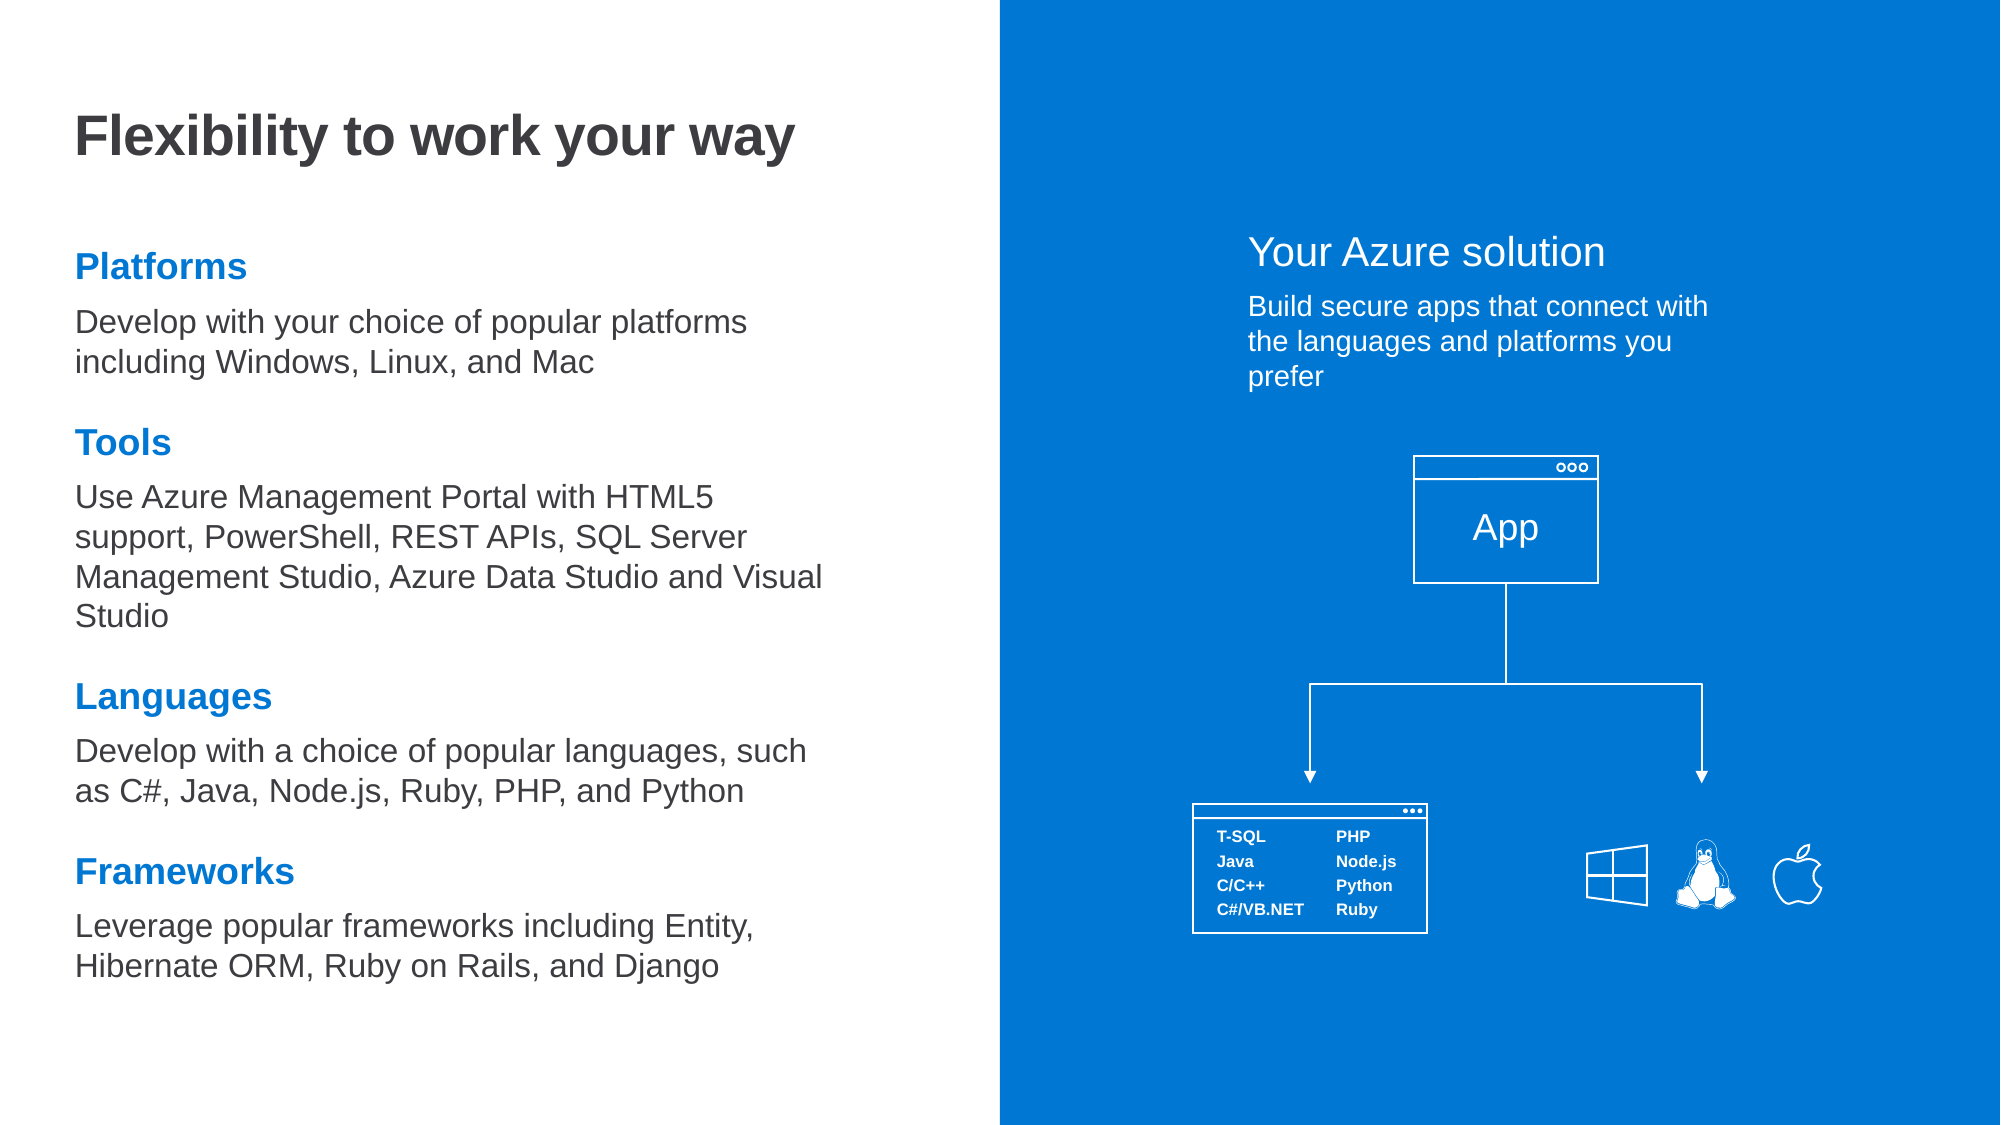

# Flexibility to work your way
Your Azure solution
Build secure apps that connect with the languages and platforms you prefer
Platforms
Develop with your choice of popular platforms including Windows, Linux, and Mac
Tools
Use Azure Management Portal with HTML5 support, PowerShell, REST APIs, SQL Server Management Studio, Azure Data Studio and Visual Studio
Languages
Develop with a choice of popular languages, such as C#, Java, Node.js, Ruby, PHP, and Python
Frameworks
Leverage popular frameworks including Entity, Hibernate ORM, Ruby on Rails, and Django

App

PHP
Node.js
Python
Ruby
T-SQL
Java
C/C++
C#/VB.NET